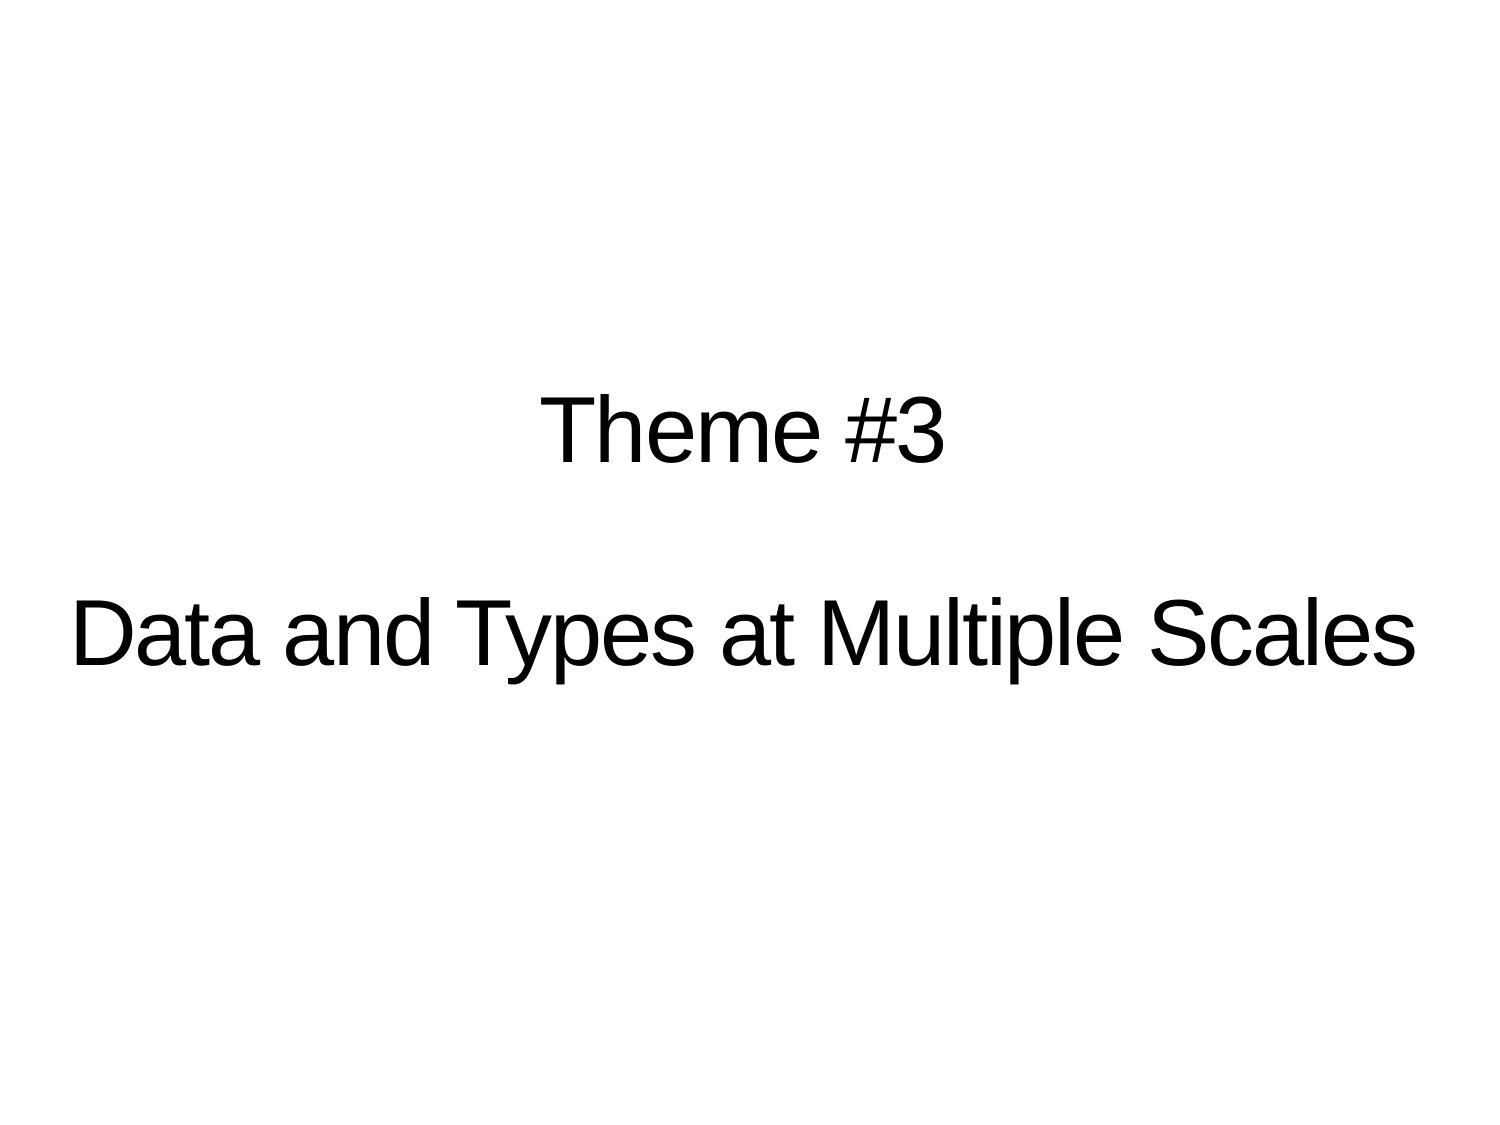

# Theme #3 Data and Types at Multiple Scales